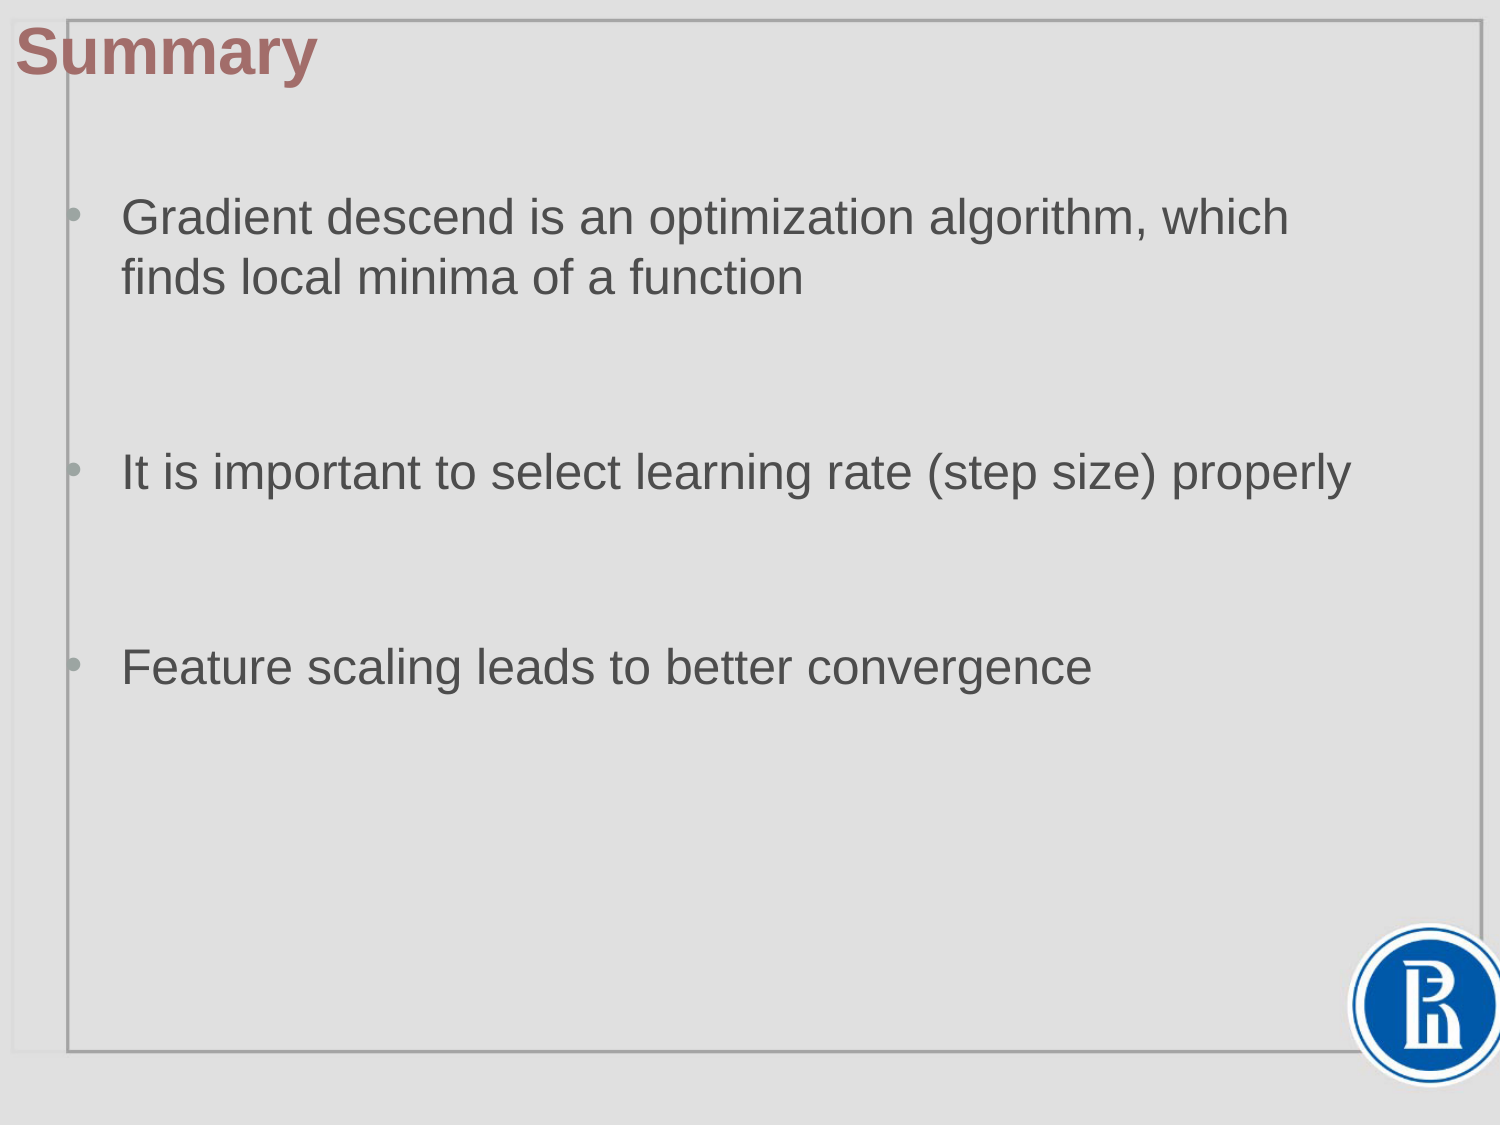

# Summary
Gradient descend is an optimization algorithm, which finds local minima of a function

It is important to select learning rate (step size) properly

Feature scaling leads to better convergence